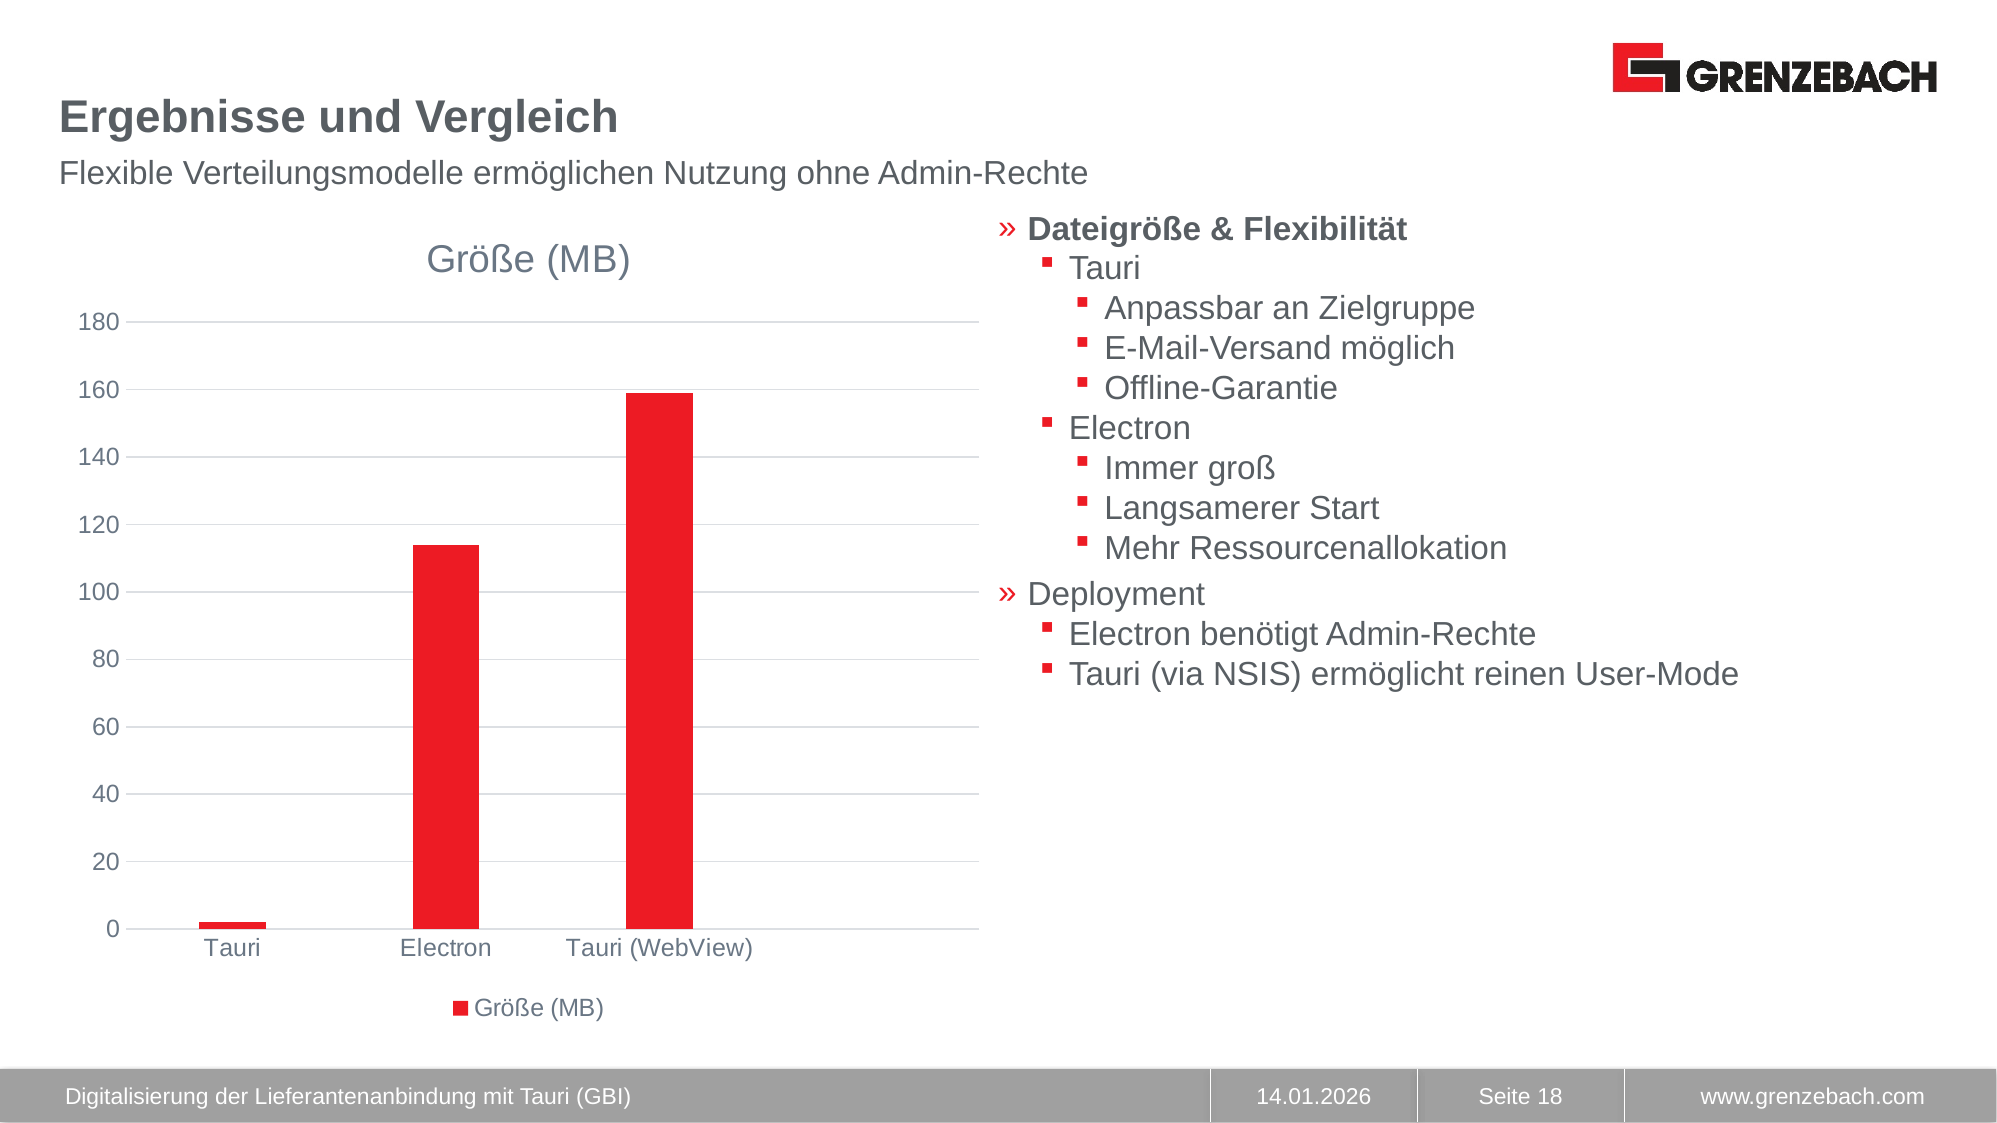

# Ergebnisse und Vergleich
Flexible Verteilungsmodelle ermöglichen Nutzung ohne Admin-Rechte

### Chart:

| Category | Größe (MB) |
|---|---|
| Tauri | 2.0 |
| Electron | 114.0 |
| Tauri (WebView) | 159.0 |
Dateigröße & Flexibilität
Tauri
Anpassbar an Zielgruppe
E-Mail-Versand möglich
Offline-Garantie
Electron
Immer groß
Langsamerer Start
Mehr Ressourcenallokation
Deployment
Electron benötigt Admin-Rechte
Tauri (via NSIS) ermöglicht reinen User-Mode

Digitalisierung der Lieferantenanbindung mit Tauri (GBI)
Seite 18
14.01.2026